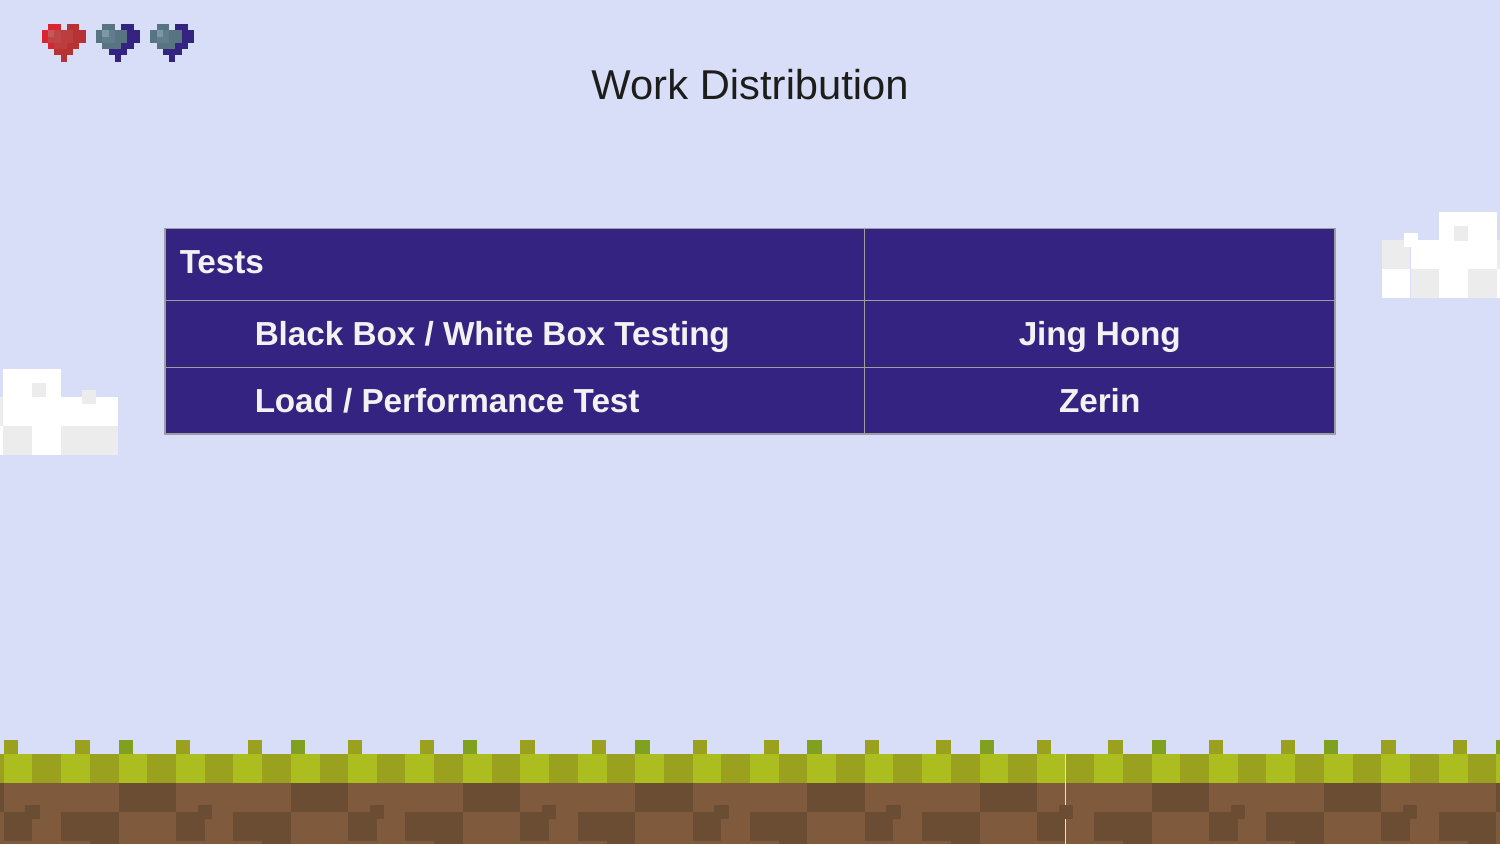

# Work Distribution
| Tests |  |
| --- | --- |
| Black Box / White Box Testing | Jing Hong |
| Load / Performance Test | Zerin |